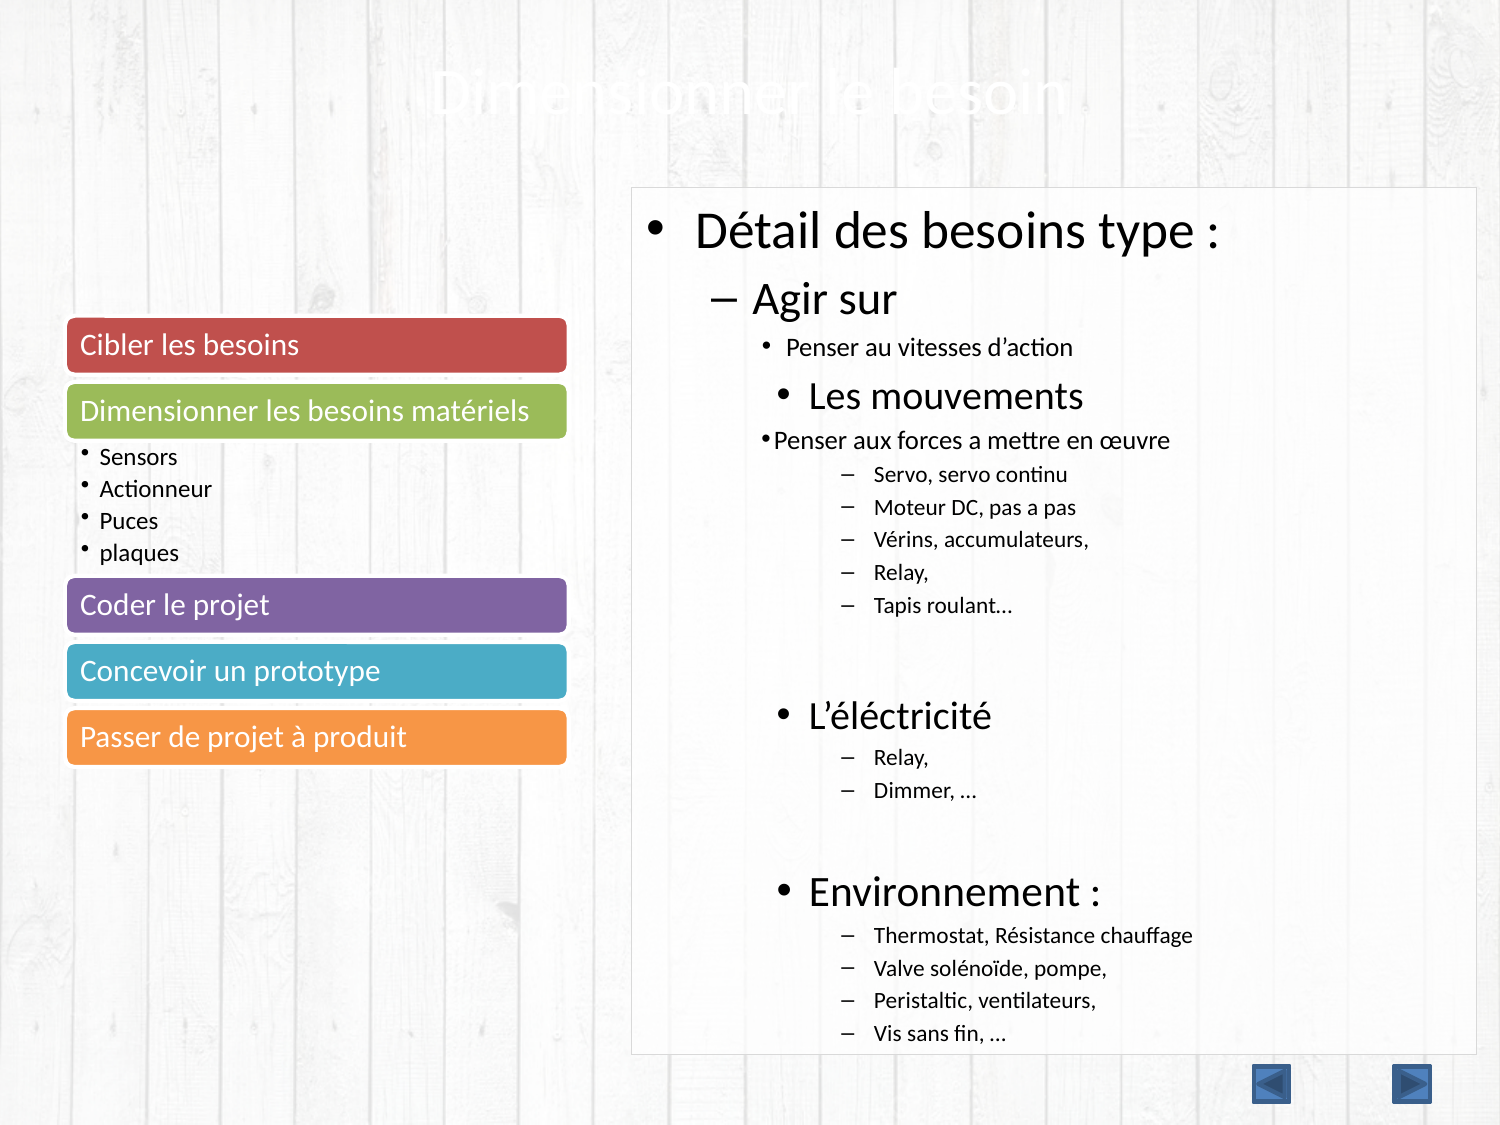

# Dimensionner le besoin
Détail des besoins type :
Agir sur
Penser au vitesses d’action
Les mouvements
Penser aux forces a mettre en œuvre
Servo, servo continu
Moteur DC, pas a pas
Vérins, accumulateurs,
Relay,
Tapis roulant…

L’éléctricité
Relay,
Dimmer, …

Environnement :
Thermostat, Résistance chauffage
Valve solénoïde, pompe,
Peristaltic, ventilateurs,
Vis sans fin, …

Cibler les besoins
Dimensionner les besoins matériels
Sensors
Actionneur
Puces
plaques
Coder le projet
Concevoir un prototype
Passer de projet à produit